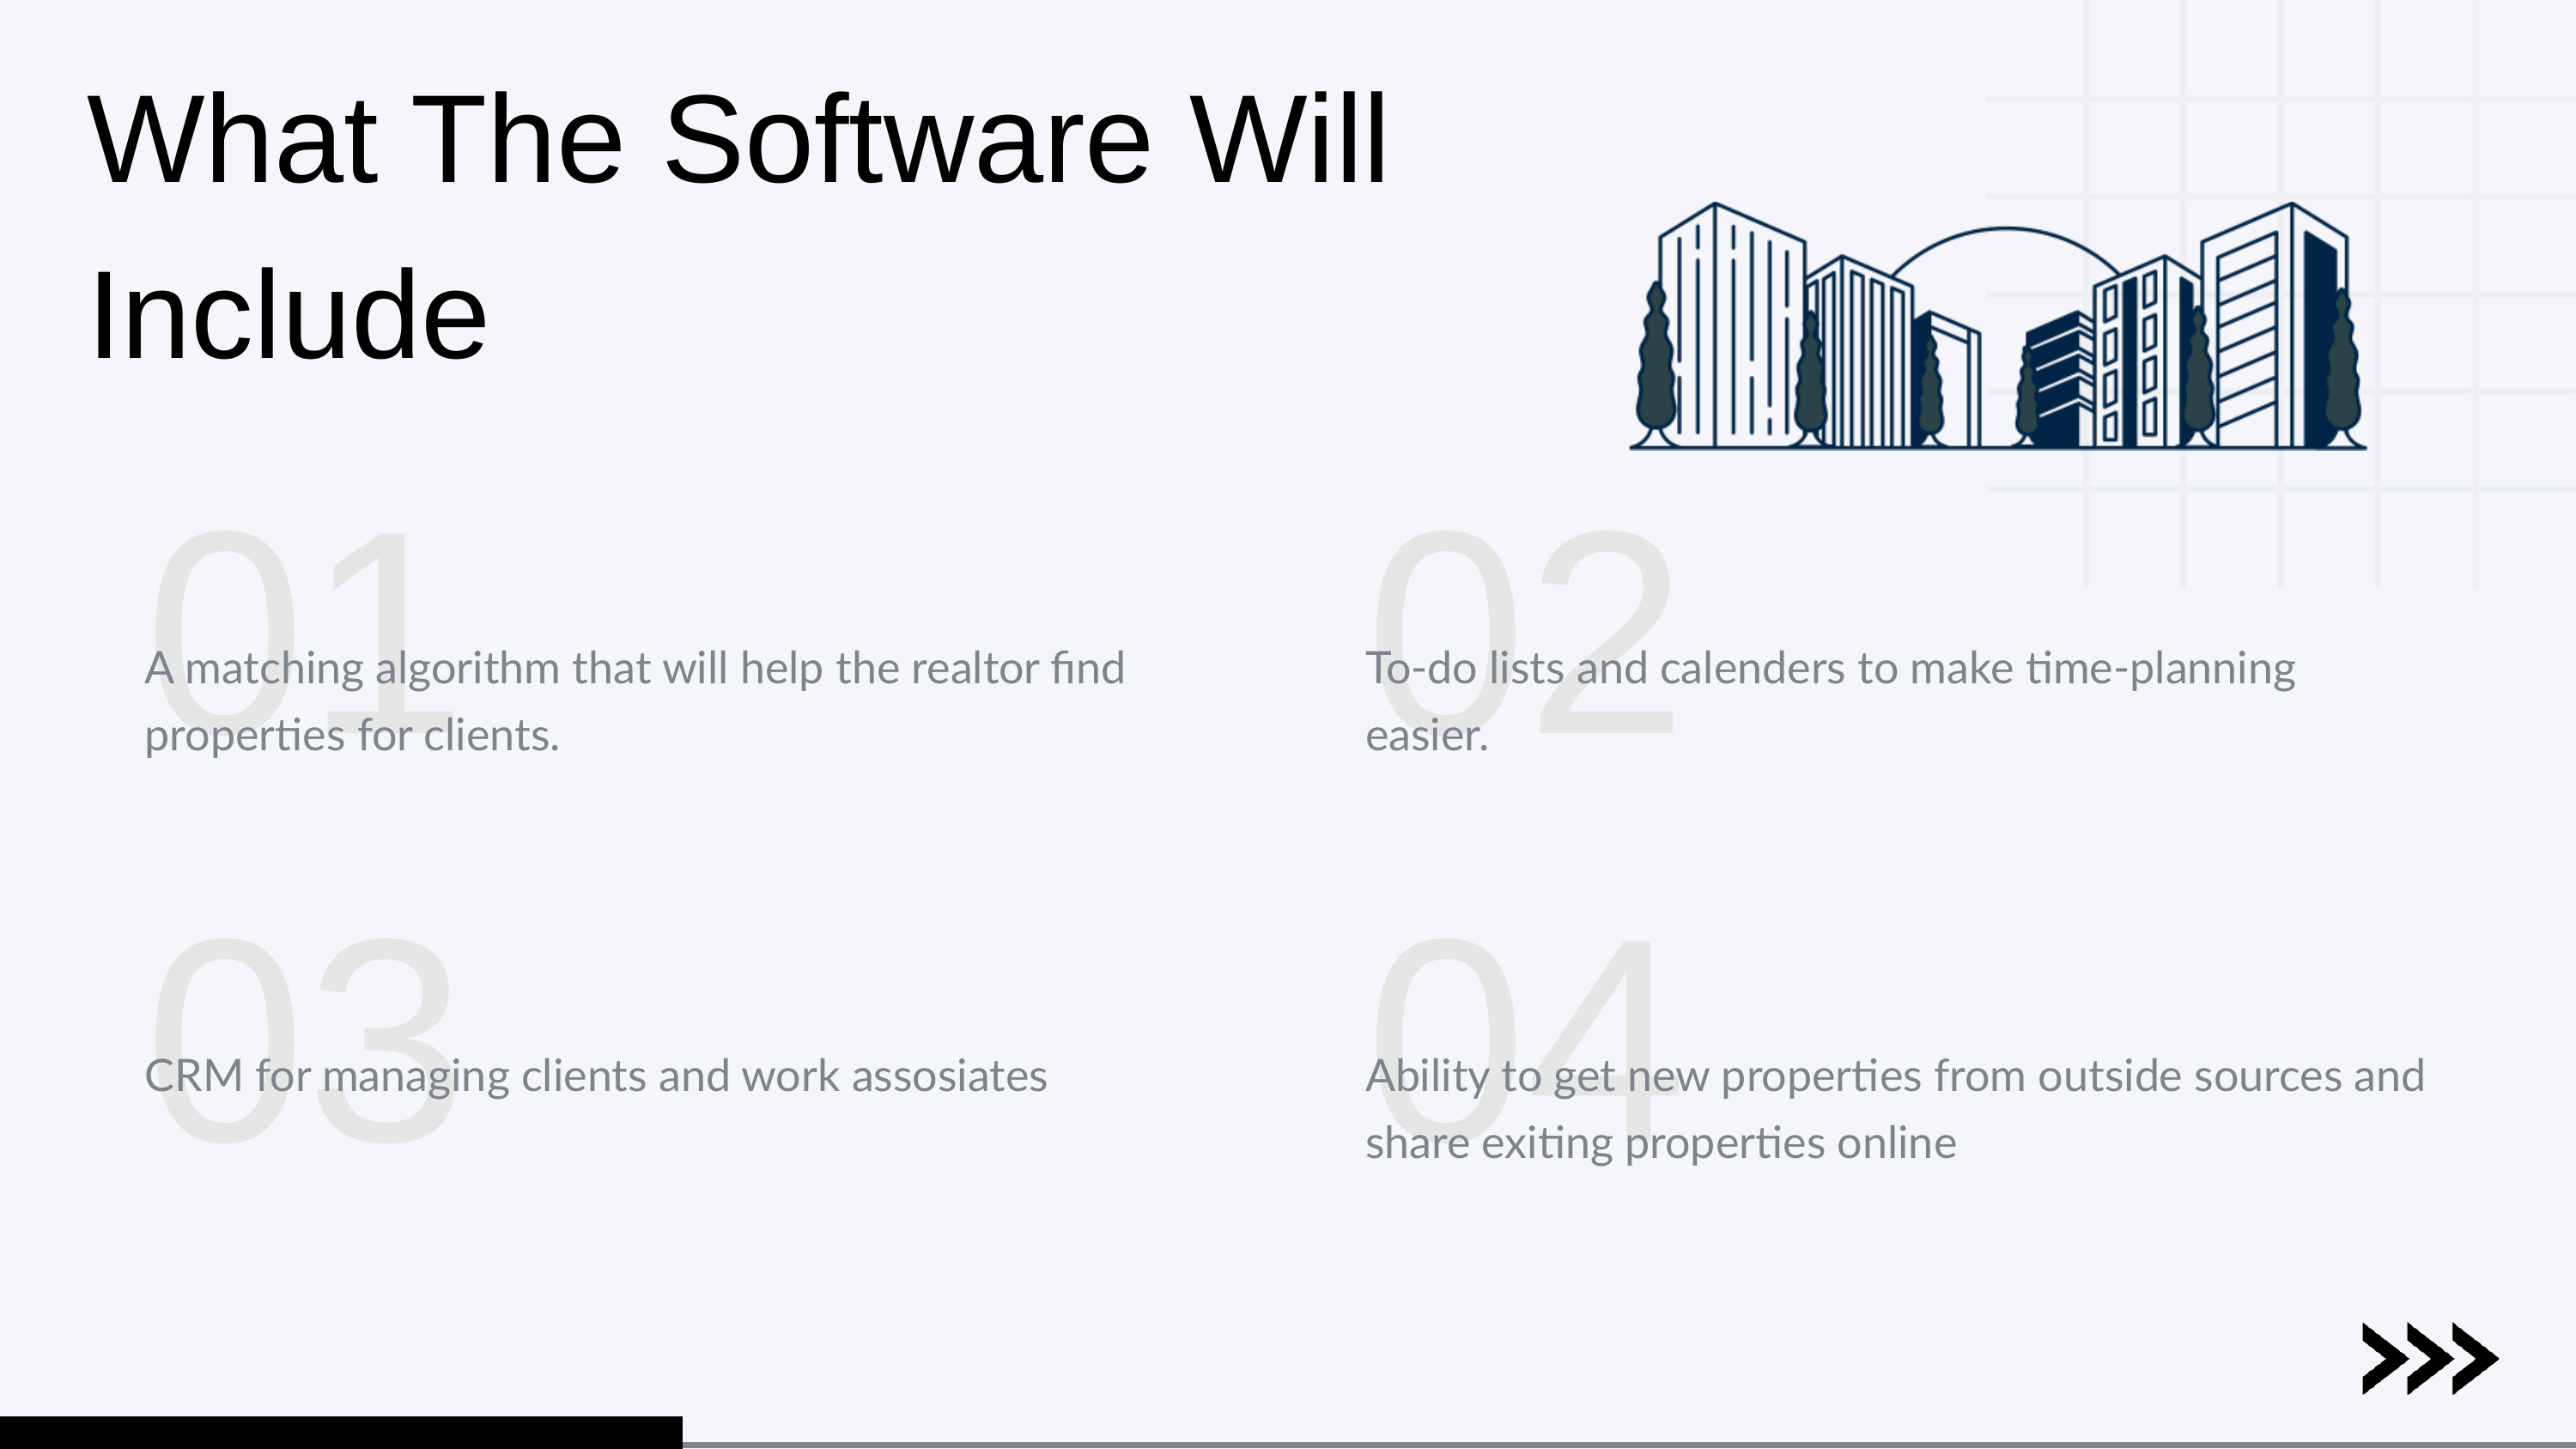

What The Software Will Include

01
02
A matching algorithm that will help the realtor find properties for clients.
To-do lists and calenders to make time-planning easier.
03
04
CRM for managing clients and work assosiates
Ability to get new properties from outside sources and share exiting properties online